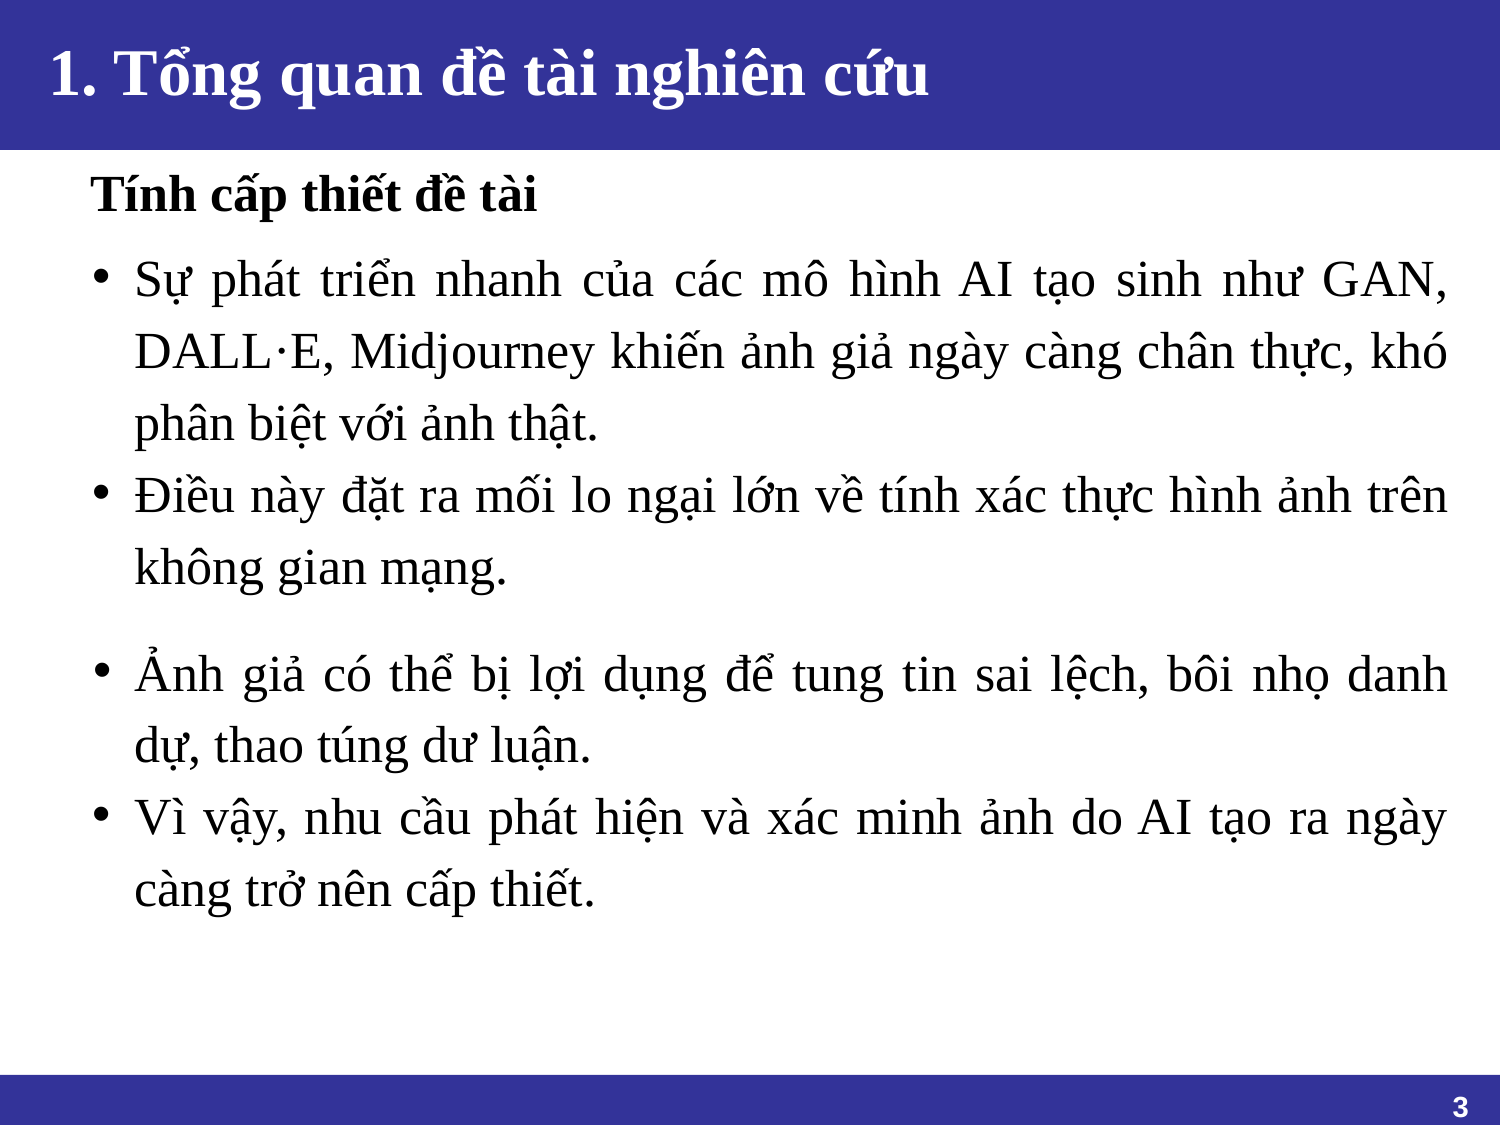

# 1. Tổng quan đề tài nghiên cứu
Tính cấp thiết đề tài
Sự phát triển nhanh của các mô hình AI tạo sinh như GAN, DALL·E, Midjourney khiến ảnh giả ngày càng chân thực, khó phân biệt với ảnh thật.
Điều này đặt ra mối lo ngại lớn về tính xác thực hình ảnh trên không gian mạng.
Ảnh giả có thể bị lợi dụng để tung tin sai lệch, bôi nhọ danh dự, thao túng dư luận.
Vì vậy, nhu cầu phát hiện và xác minh ảnh do AI tạo ra ngày càng trở nên cấp thiết.
3